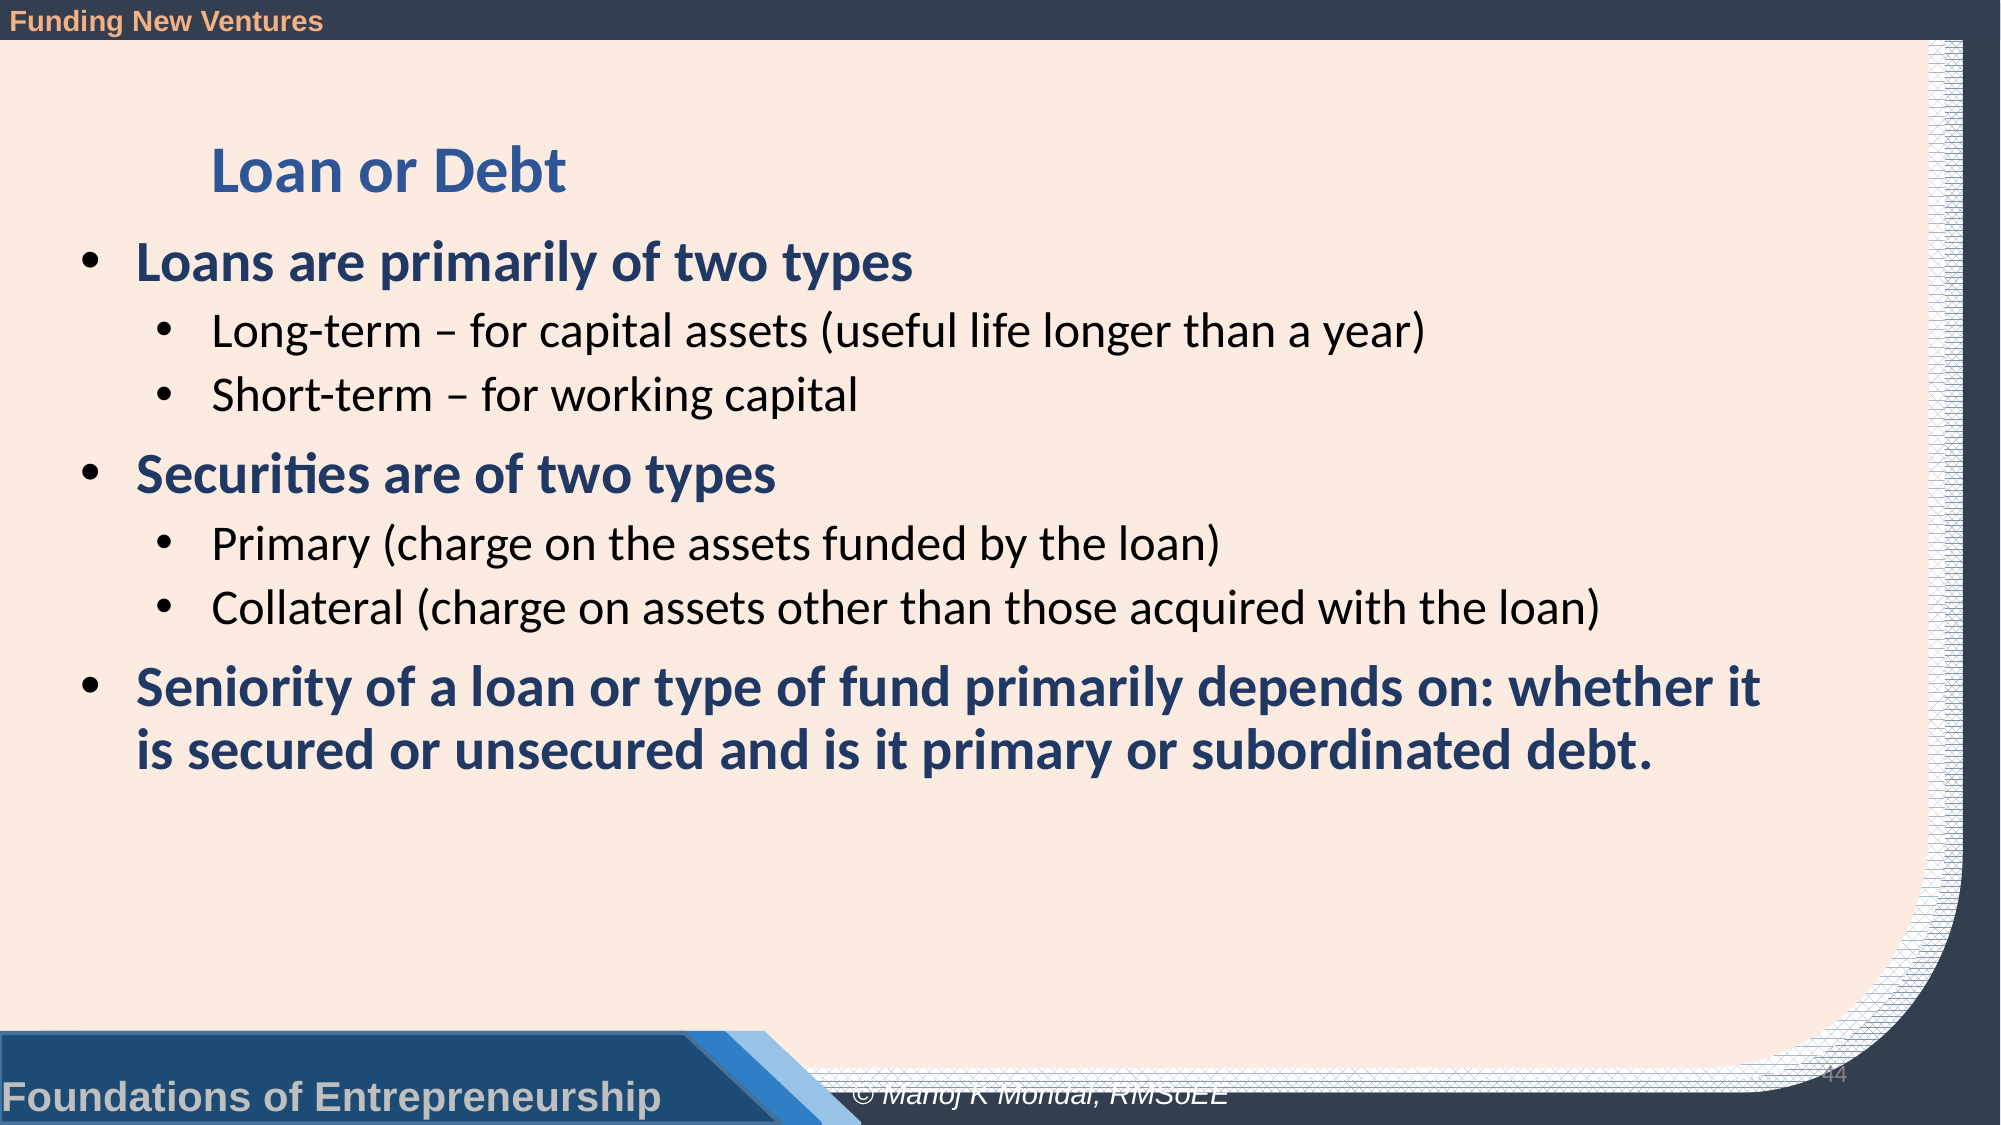

# Loan or Debt
Loans are primarily of two types
Long-term – for capital assets (useful life longer than a year)
Short-term – for working capital
Securities are of two types
Primary (charge on the assets funded by the loan)
Collateral (charge on assets other than those acquired with the loan)
Seniority of a loan or type of fund primarily depends on: whether it is secured or unsecured and is it primary or subordinated debt.
44